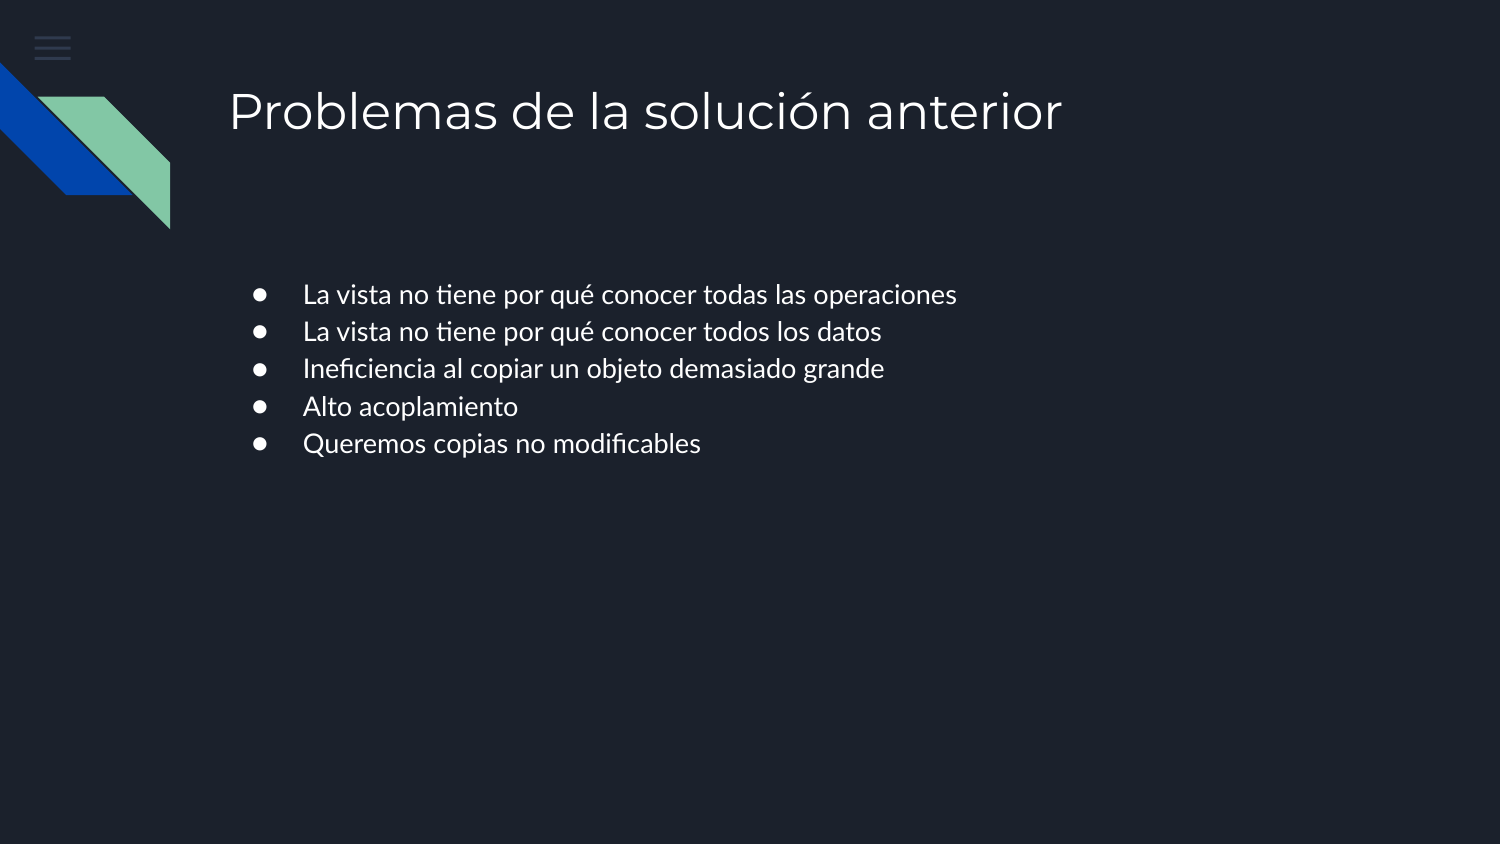

# Problemas de la solución anterior
La vista no tiene por qué conocer todas las operaciones
La vista no tiene por qué conocer todos los datos
Ineficiencia al copiar un objeto demasiado grande
Alto acoplamiento
Queremos copias no modificables